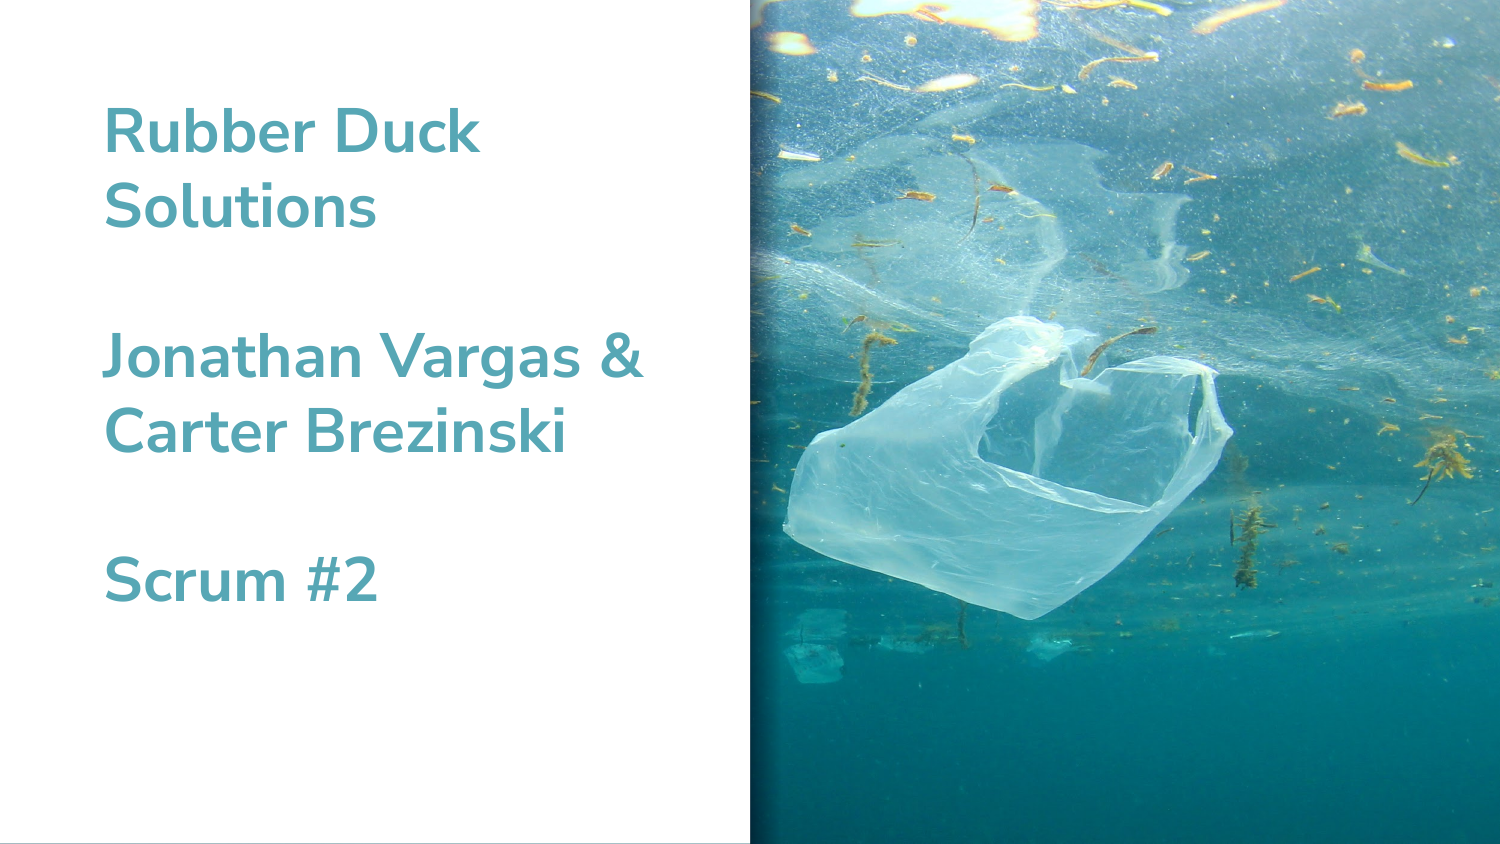

# Rubber Duck Solutions

Jonathan Vargas &
Carter Brezinski

Scrum #2